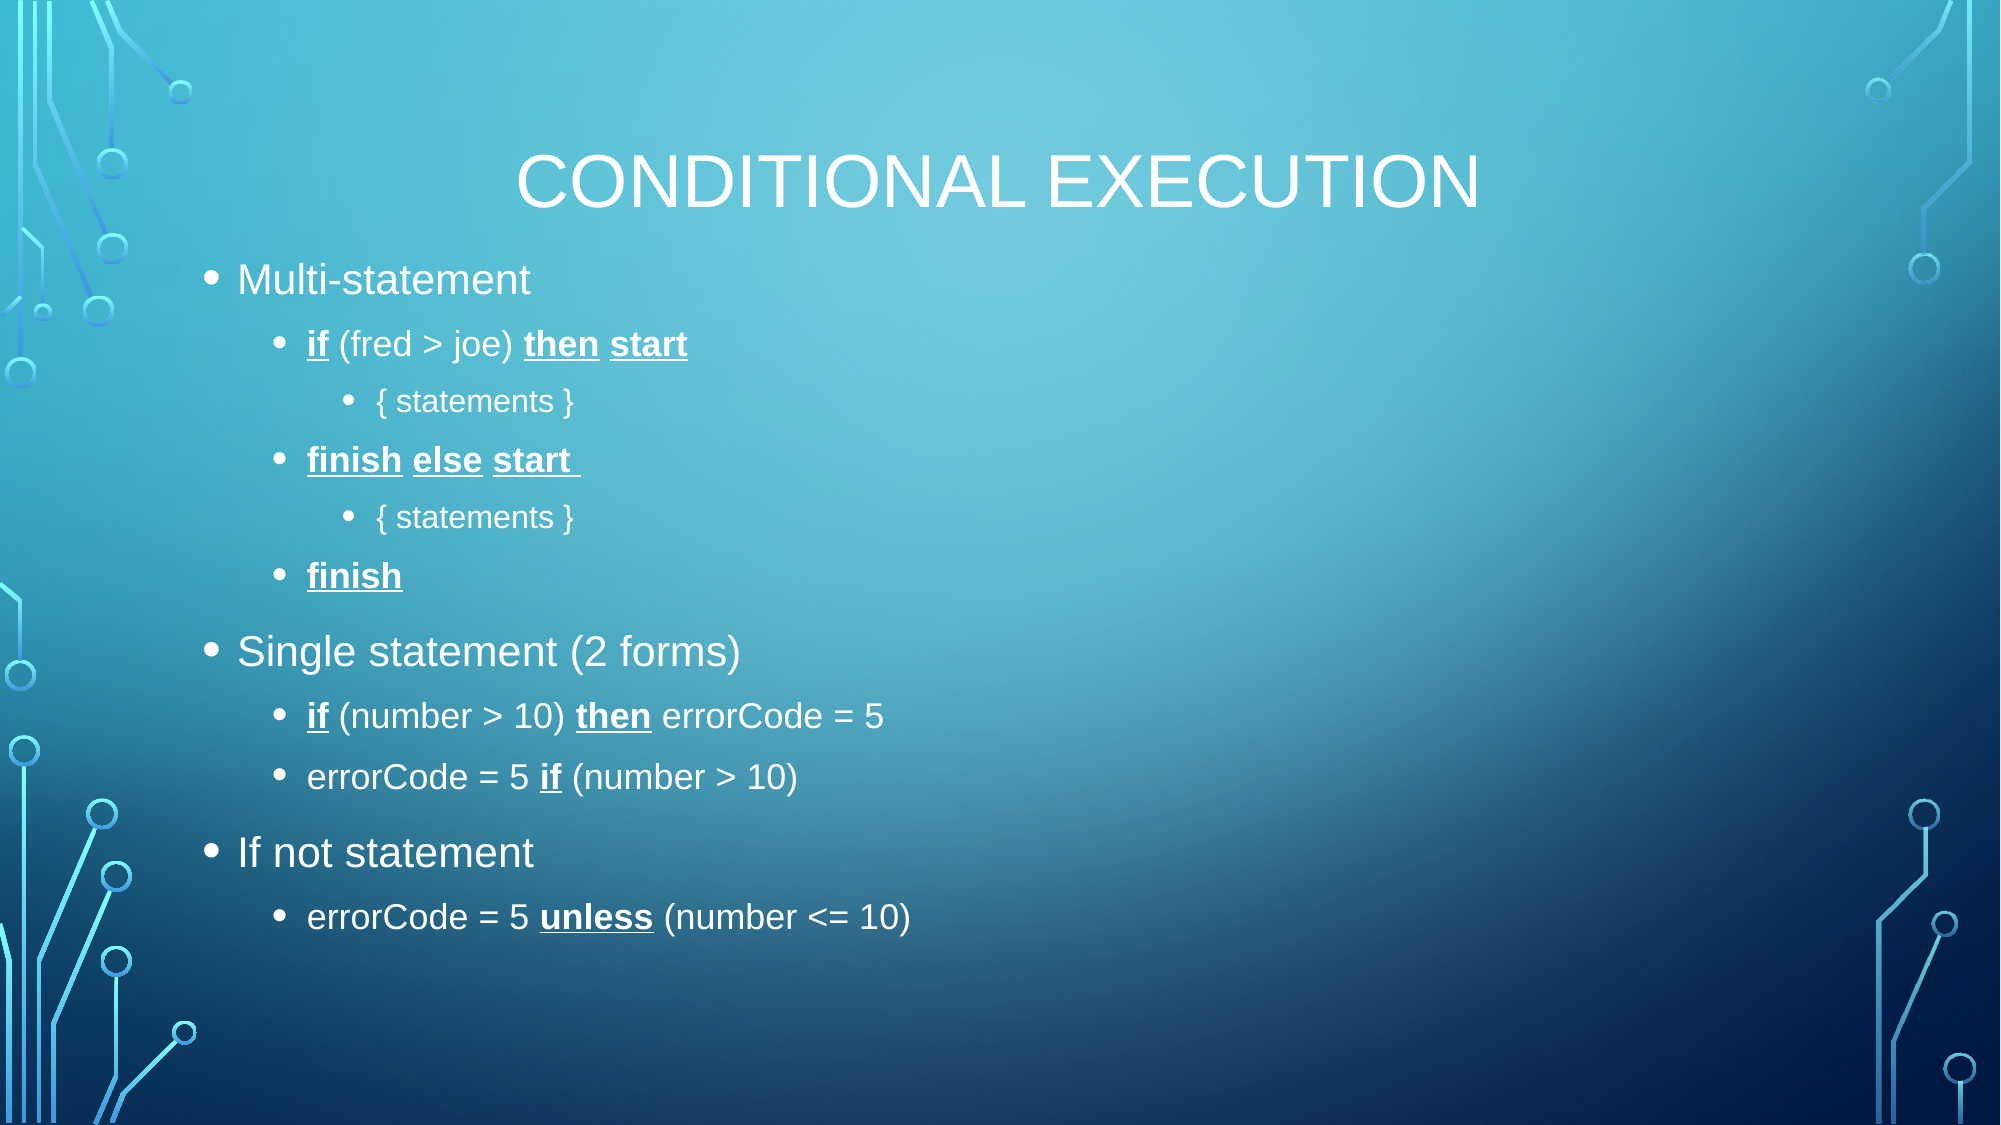

# ConDitional Execution
Multi-statement
if (fred > joe) then start
{ statements }
finish else start
{ statements }
finish
Single statement (2 forms)
if (number > 10) then errorCode = 5
errorCode = 5 if (number > 10)
If not statement
errorCode = 5 unless (number <= 10)